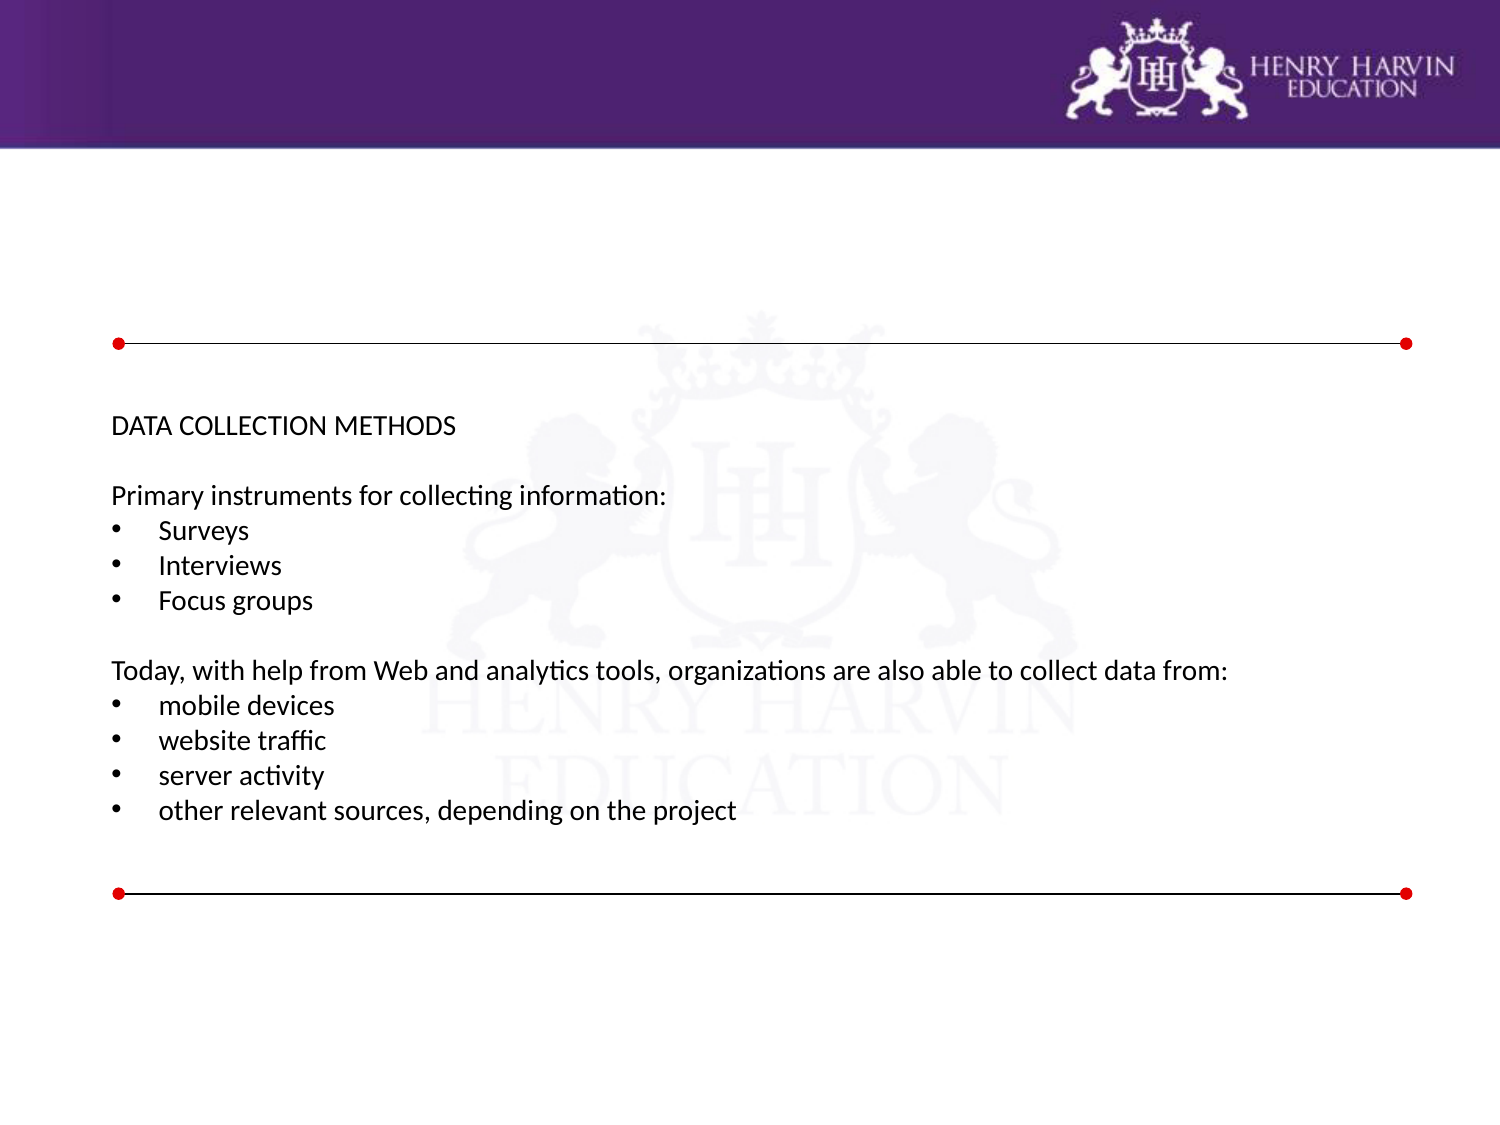

DATA COLLECTION METHODS

Primary instruments for collecting information:
Surveys
Interviews
Focus groups

Today, with help from Web and analytics tools, organizations are also able to collect data from:
mobile devices
website traffic
server activity
other relevant sources, depending on the project